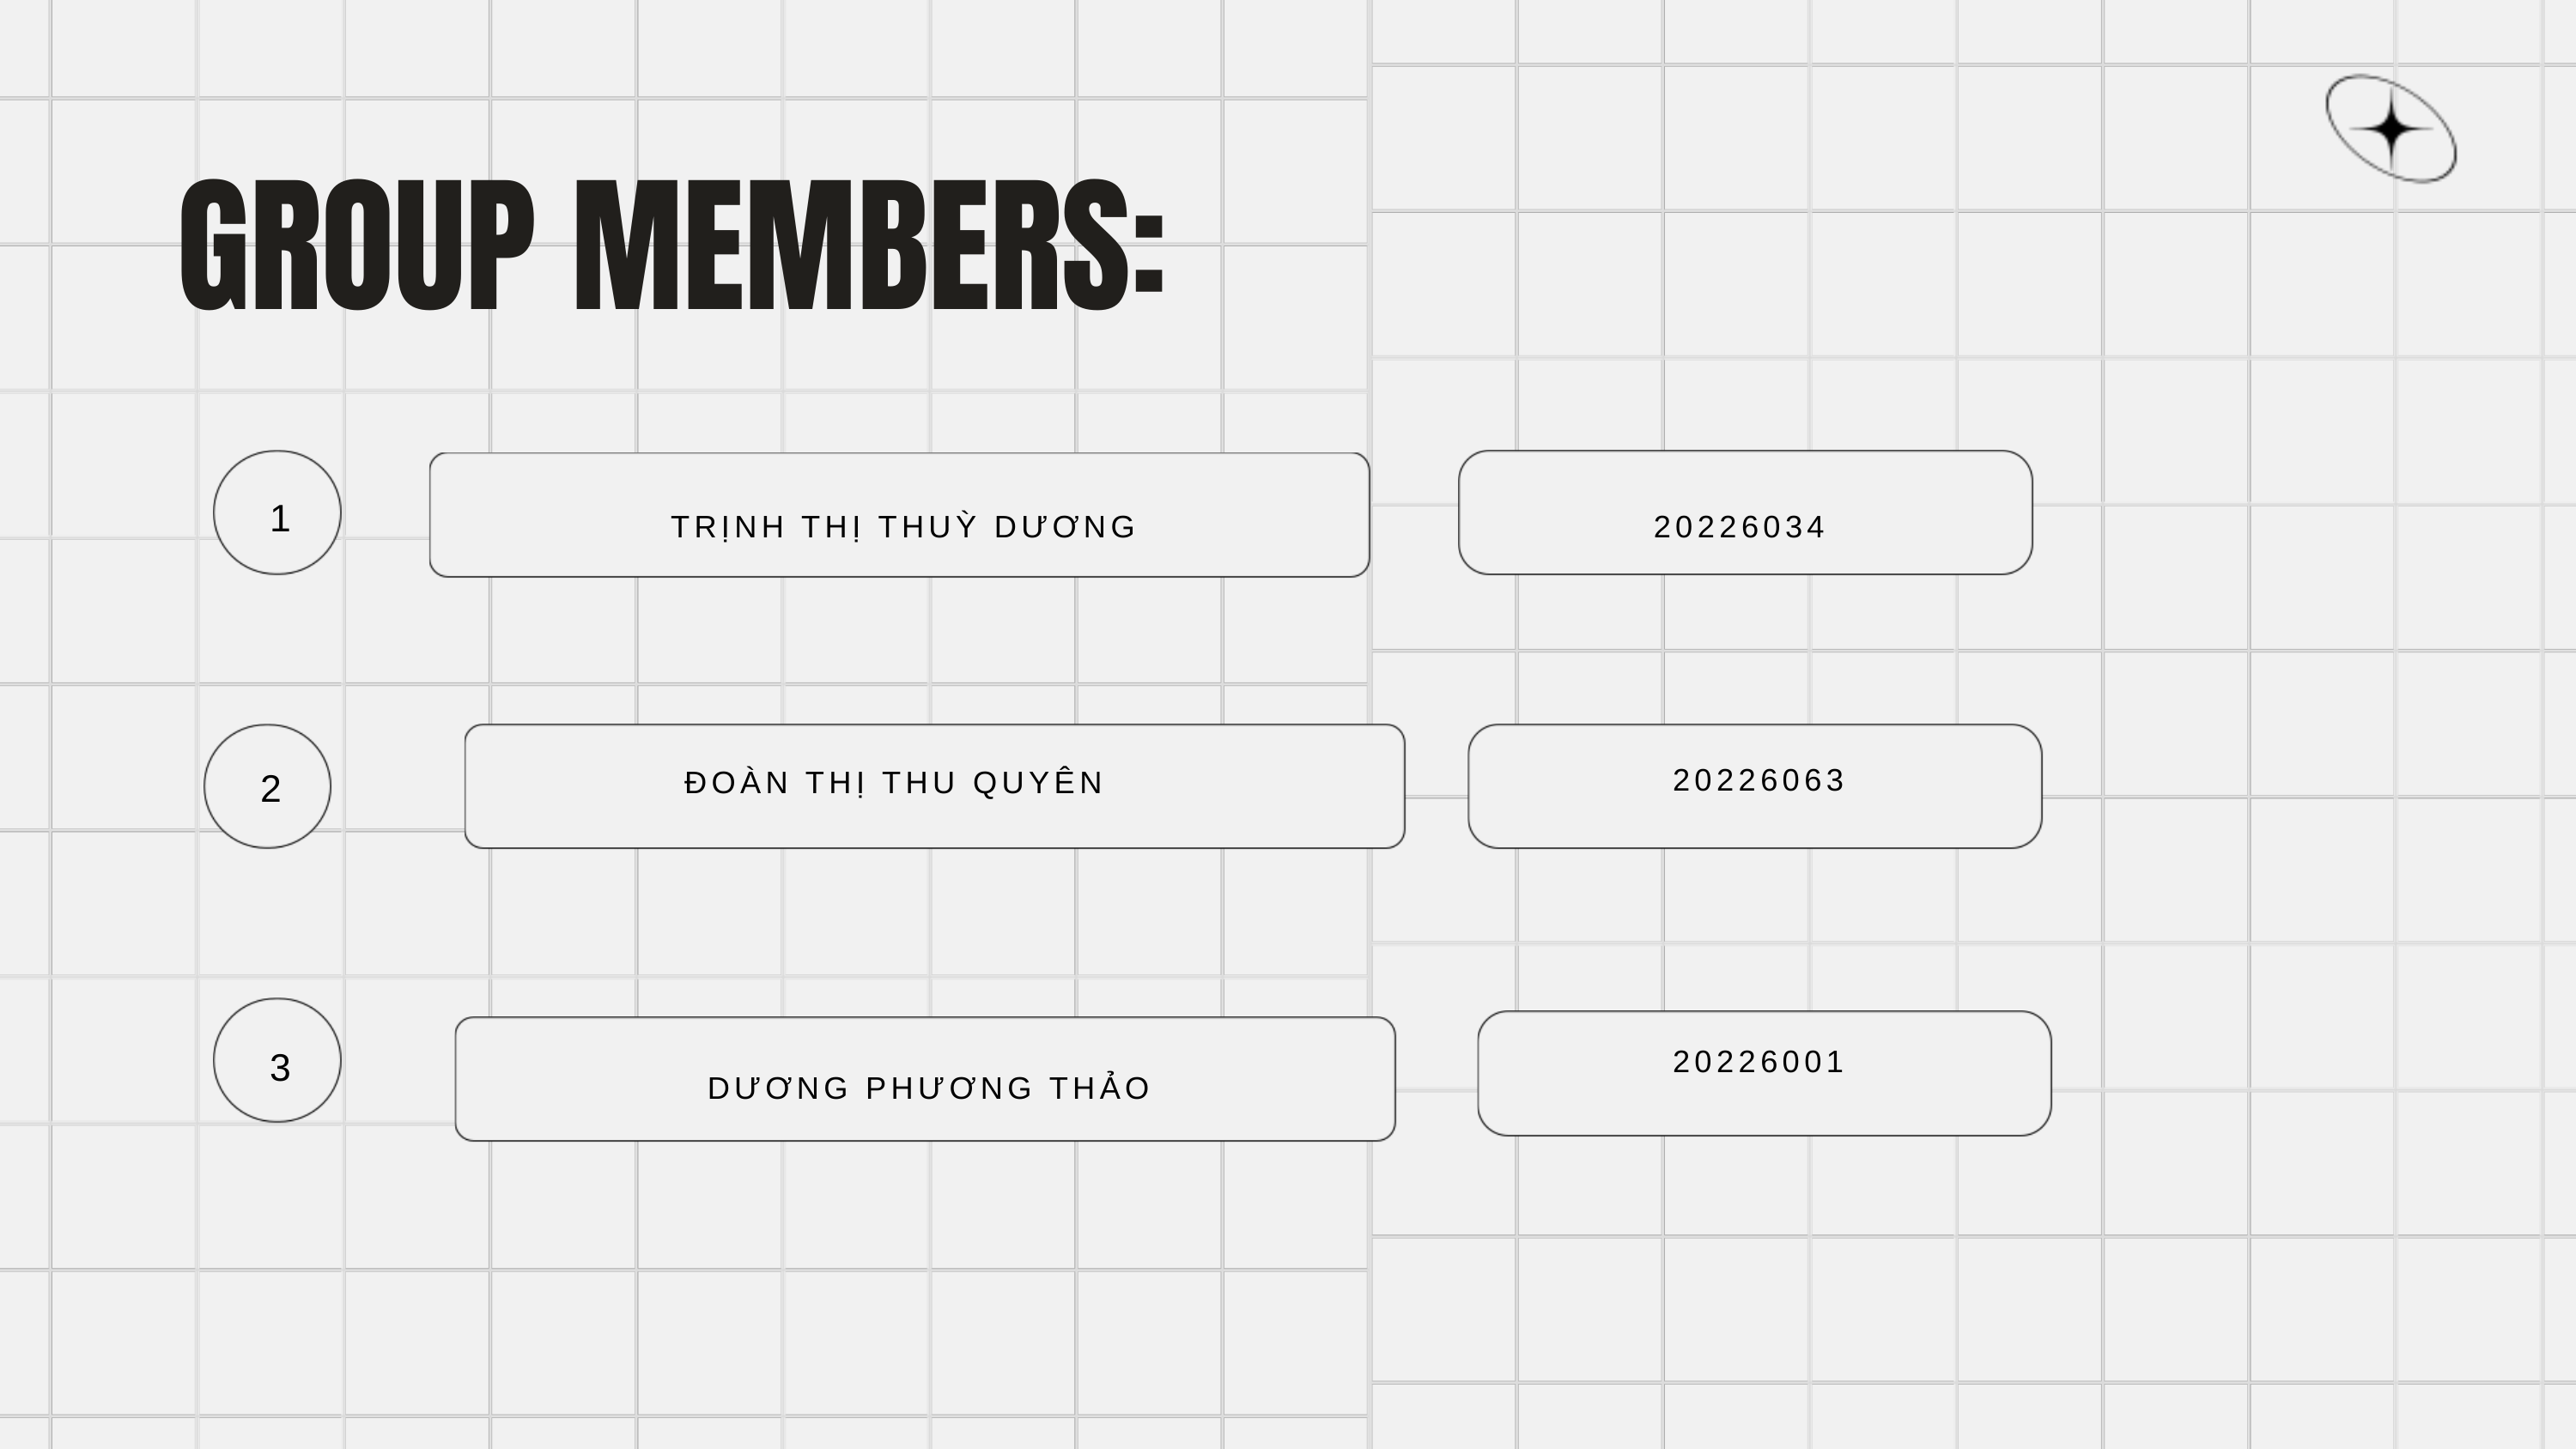

GROUP MEMBERS:

1
TRỊNH THỊ THUỲ DƯƠNG
20226034

20226063
2

ĐOÀN THỊ THU QUYÊN

3

20226001
DƯƠNG PHƯƠNG THẢO